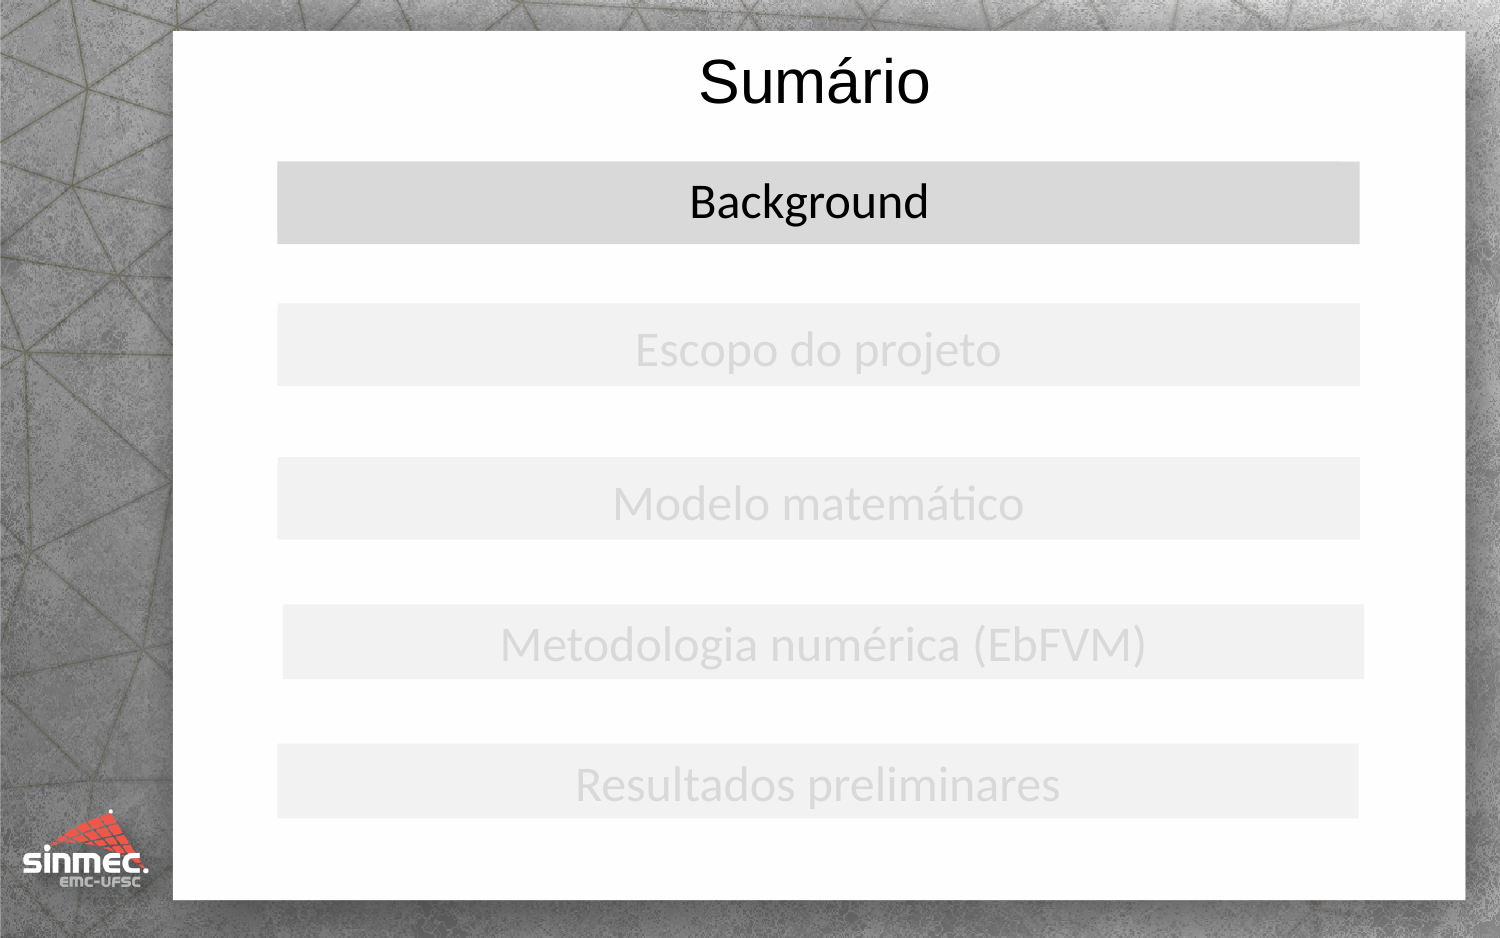

# Sumário
Background

Escopo do projeto

Modelo matemático
Metodologia numérica (EbFVM)
Resultados preliminares